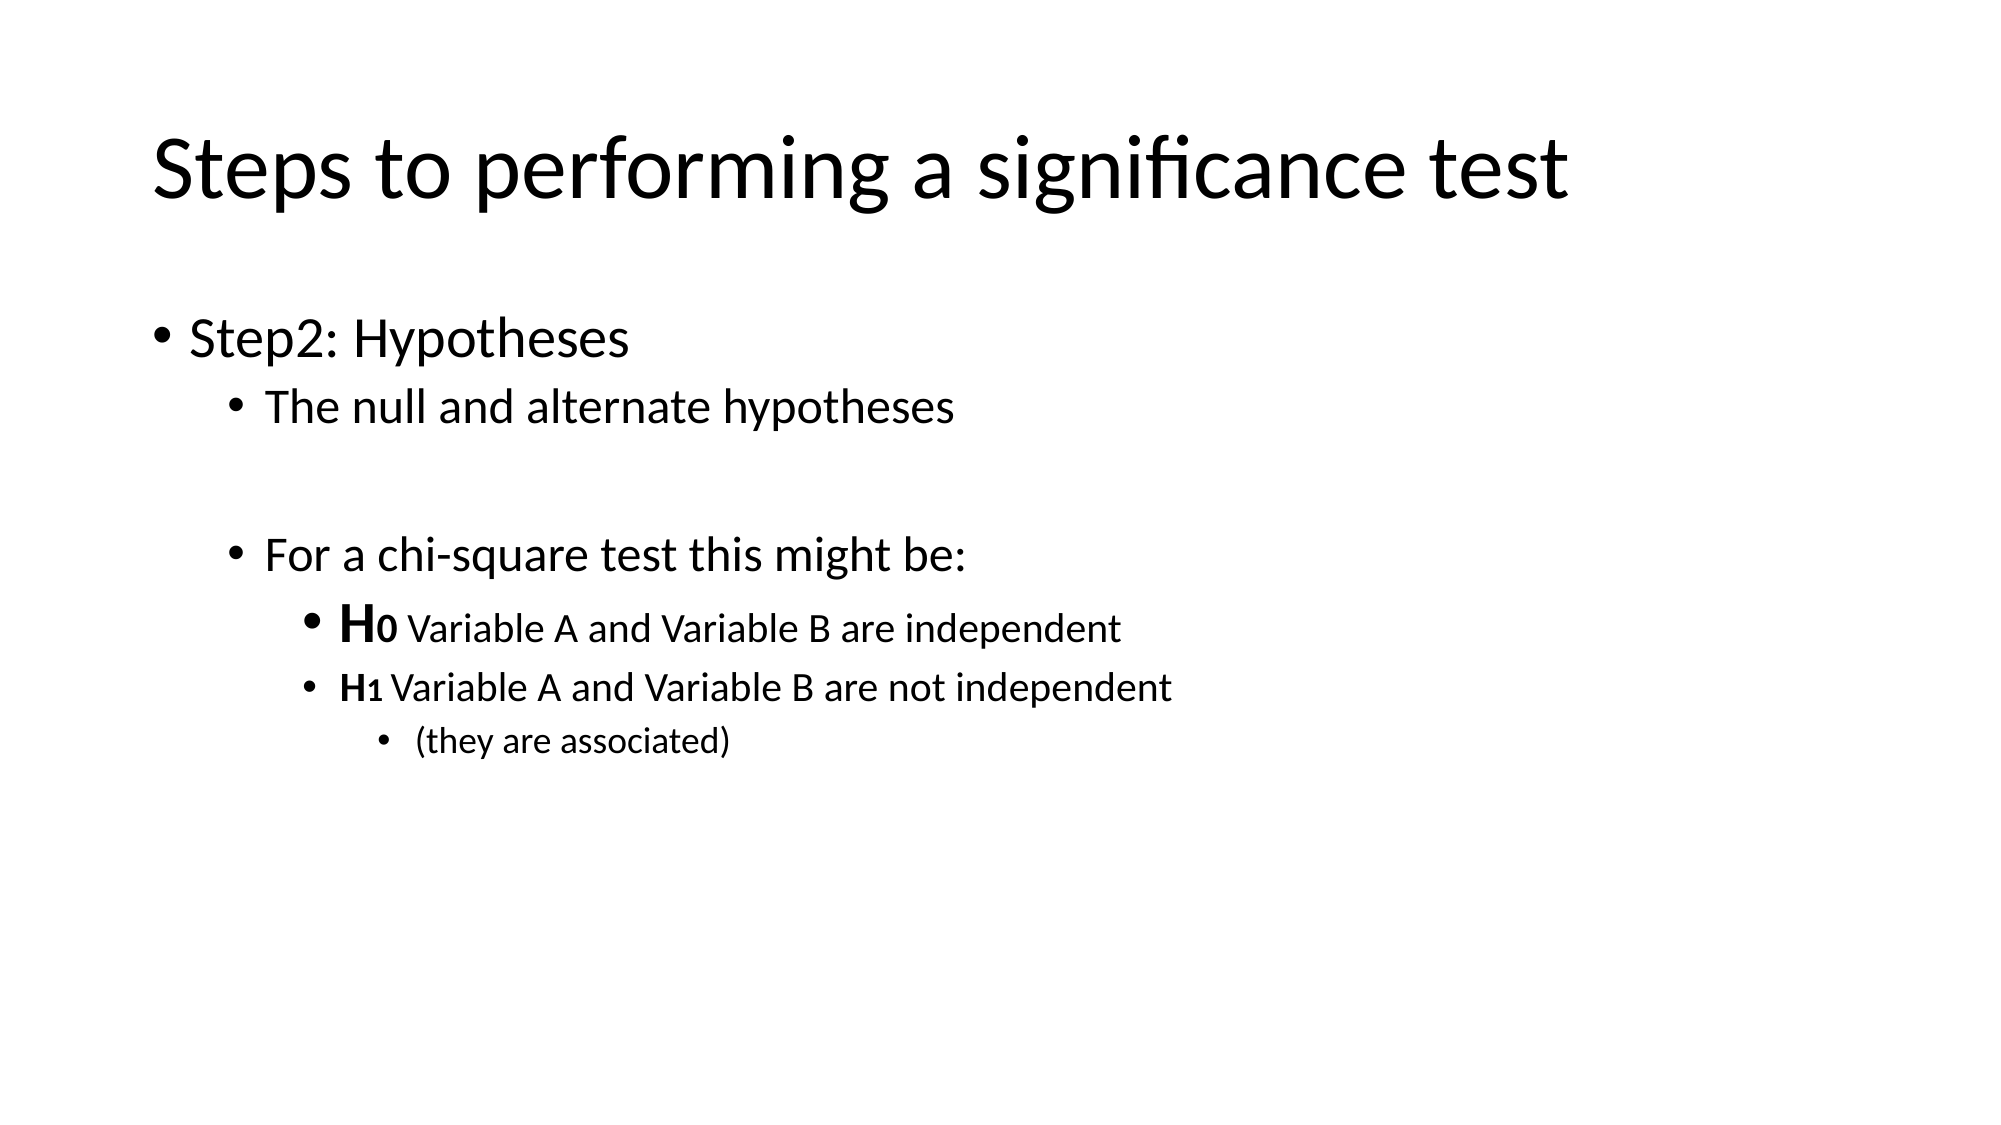

# Steps to performing a significance test
Step2: Hypotheses
The null and alternate hypotheses

For a chi-square test this might be:
H0 Variable A and Variable B are independent
H1 Variable A and Variable B are not independent
(they are associated)